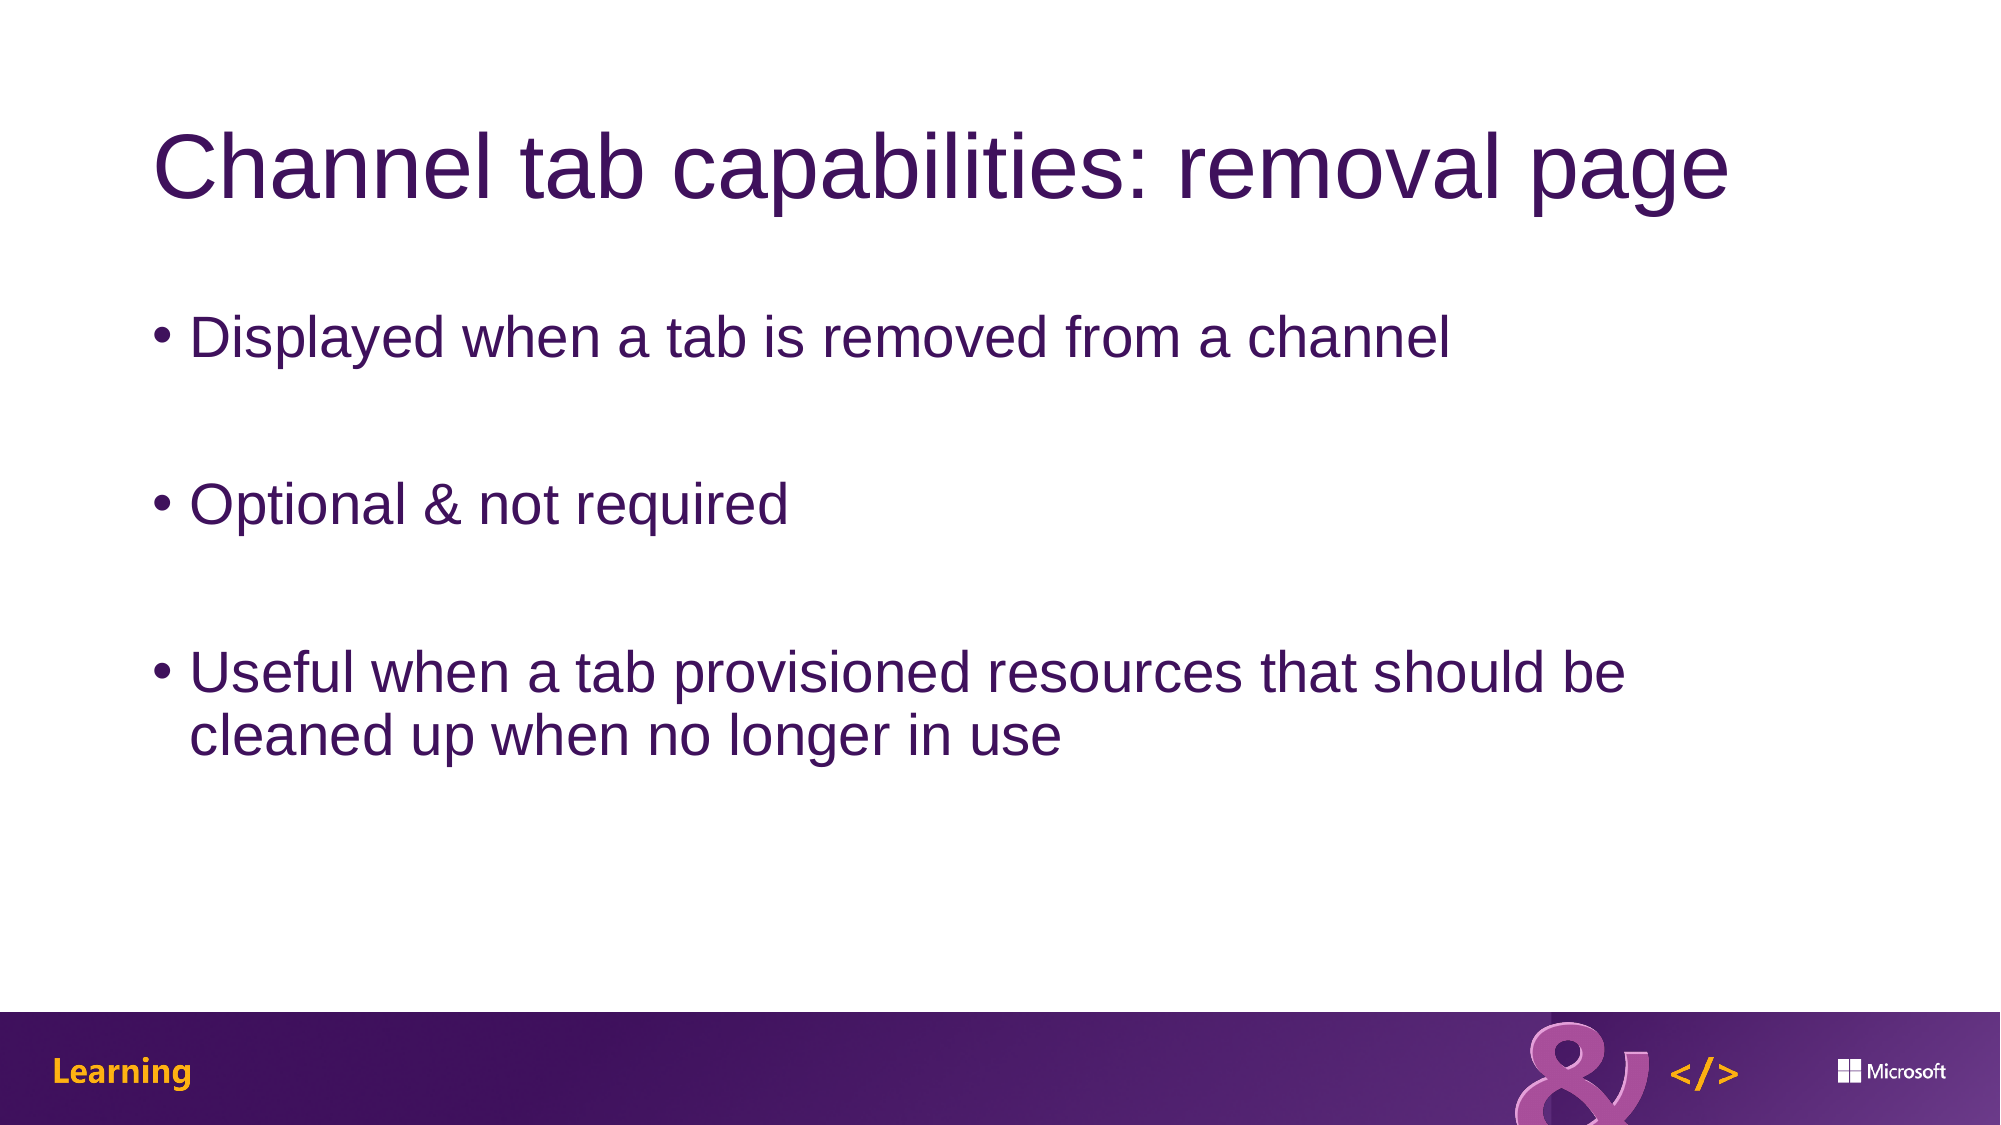

# Channel tab capabilities: removal page
Displayed when a tab is removed from a channel

Optional & not required

Useful when a tab provisioned resources that should be cleaned up when no longer in use